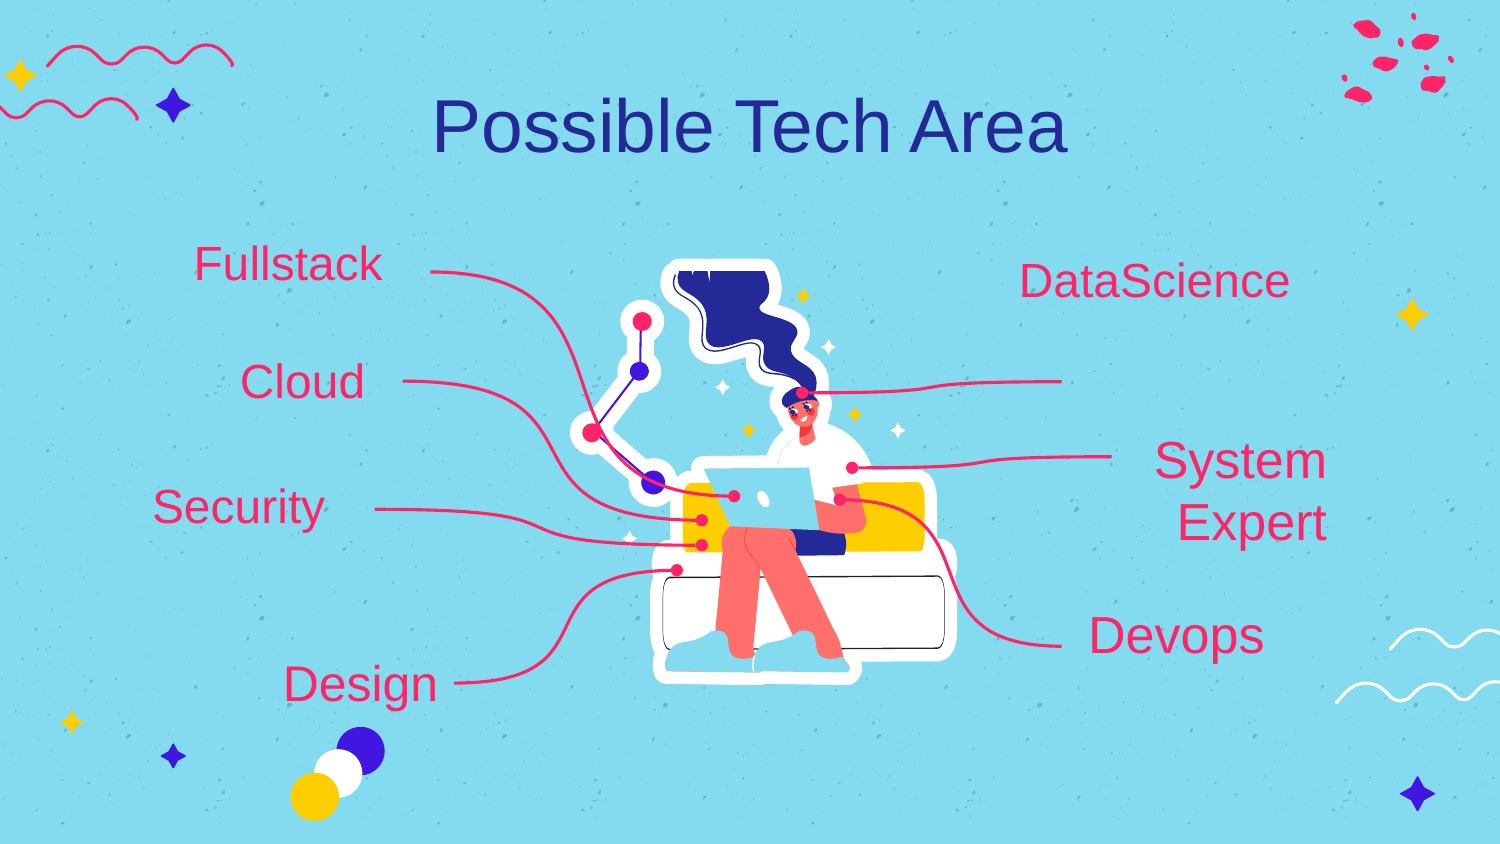

# Possible Tech Area
Fullstack
 DataScience

Cloud
System Expert
Security
Devops
Design